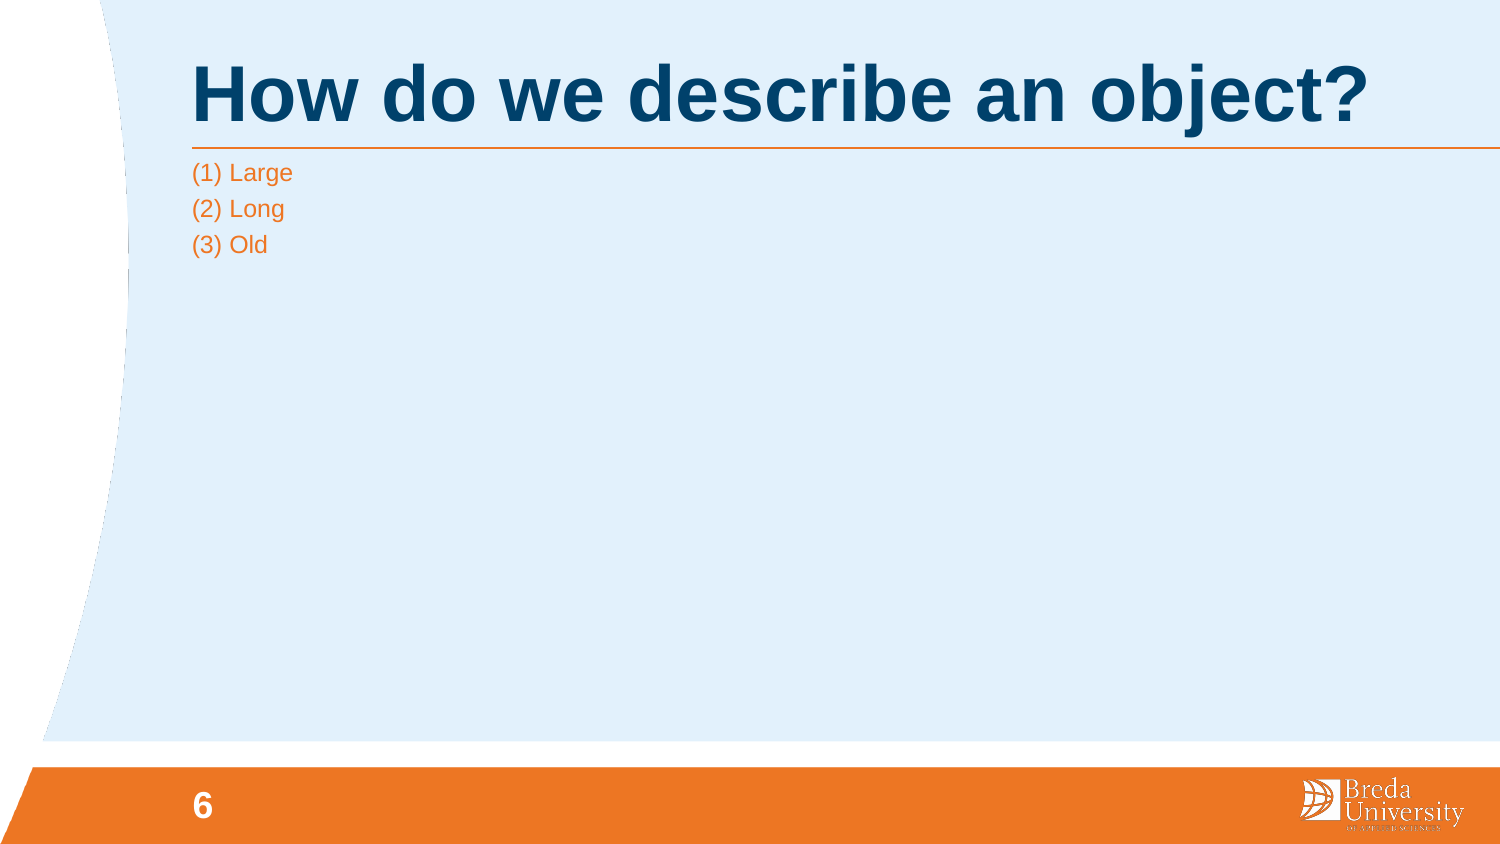

# How do we describe an object?
Large
Long
Old
6